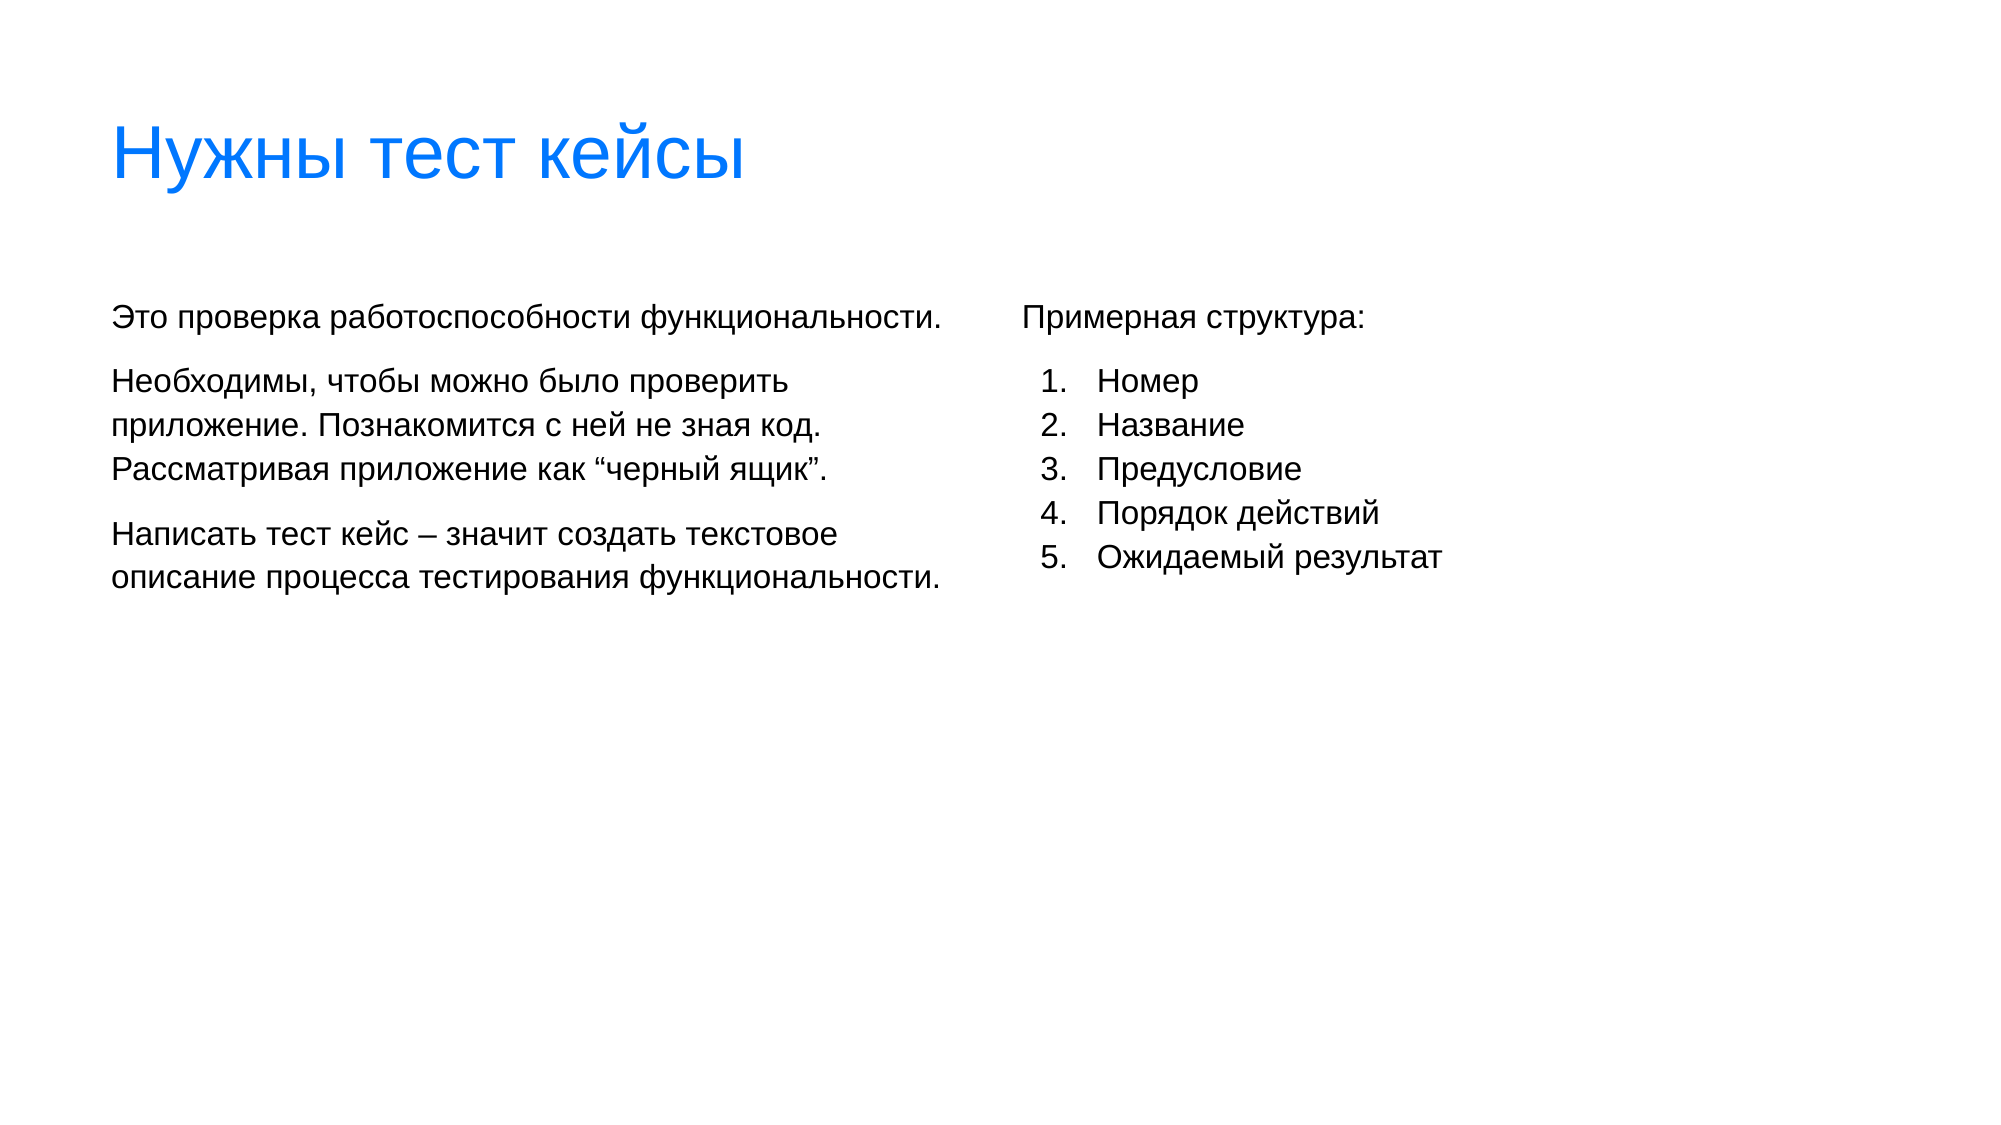

# Нужны тест кейсы
Это проверка работоспособности функциональности.
Необходимы, чтобы можно было проверить приложение. Познакомится с ней не зная код. Рассматривая приложение как “черный ящик”.
Написать тест кейс – значит создать текстовое описание процесса тестирования функциональности.
Примерная структура:
Номер
Название
Предусловие
Порядок действий
Ожидаемый результат